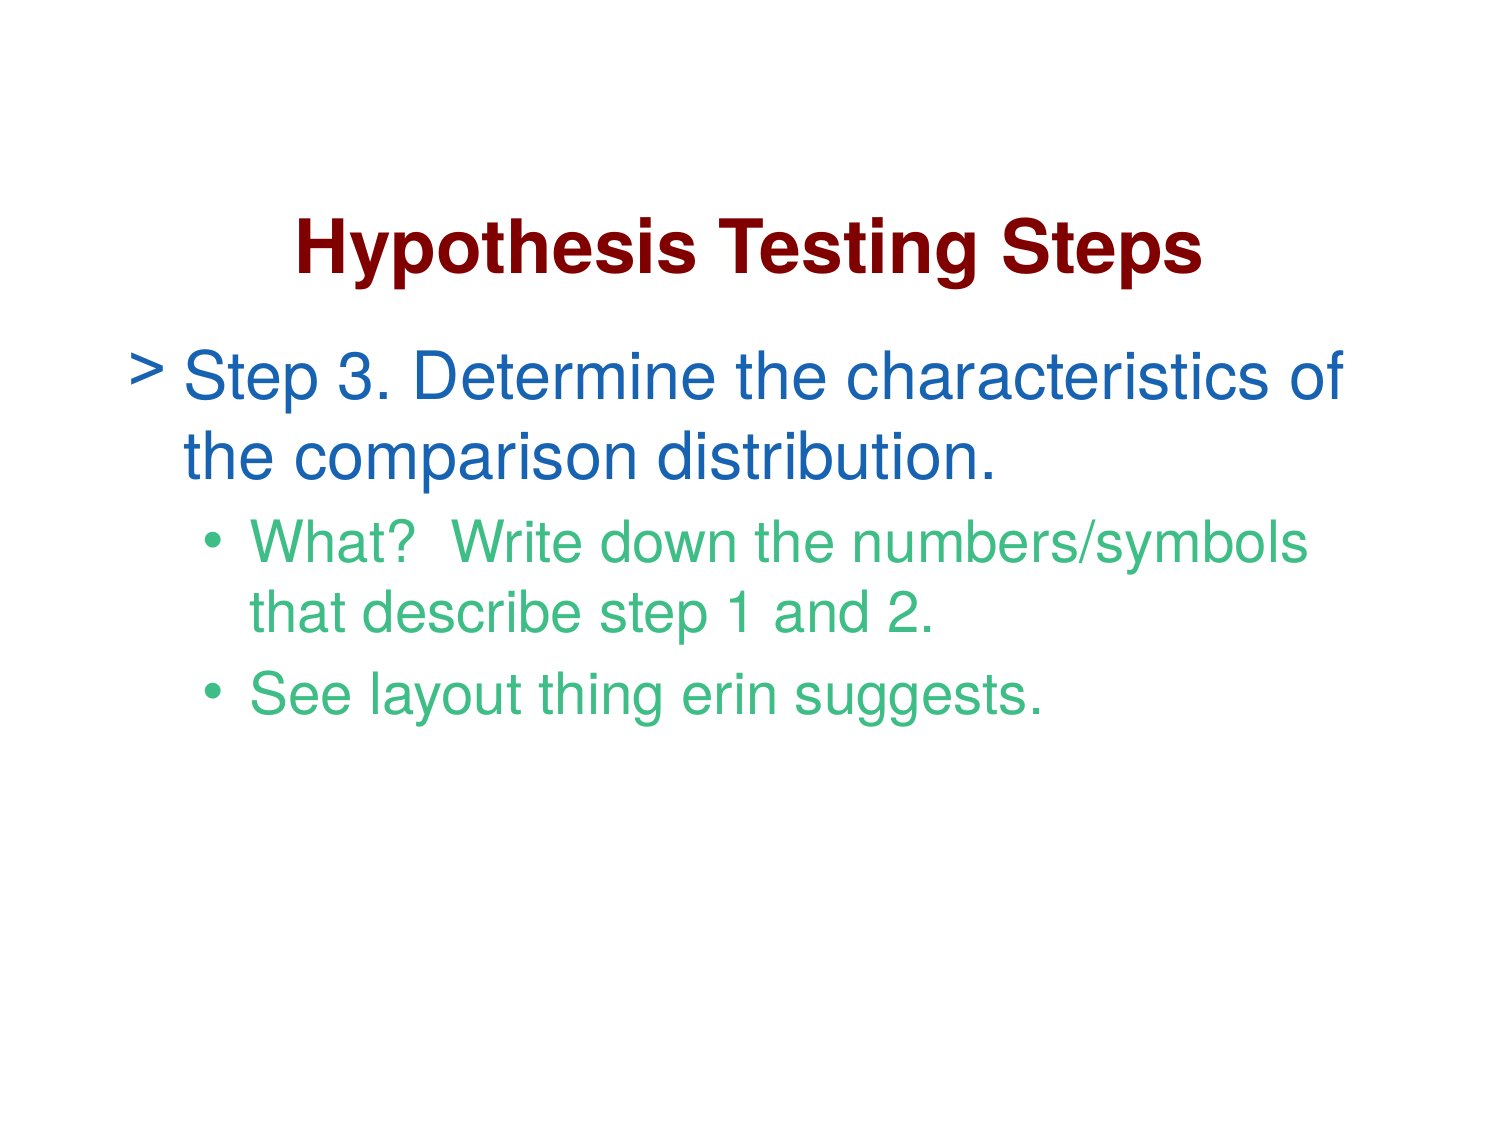

# Hypothesis Testing Steps
Step 3. Determine the characteristics of the comparison distribution.
What?  Write down the numbers/symbols that describe step 1 and 2.
See layout thing erin suggests.